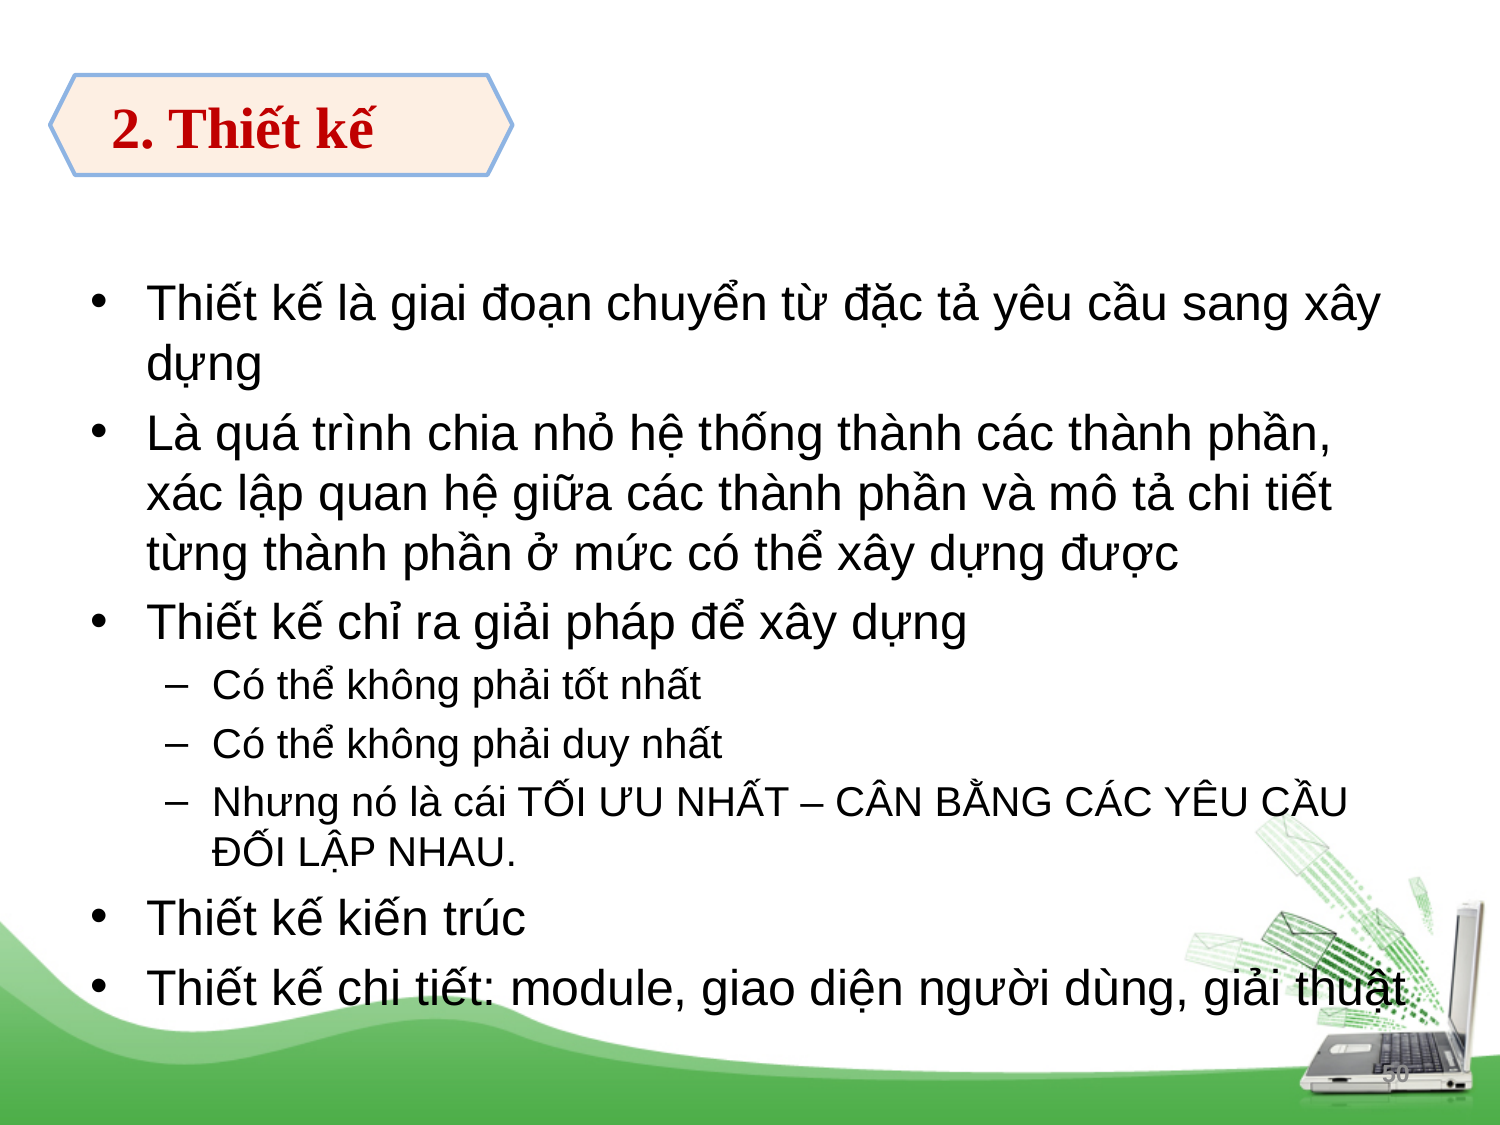

2. Thiết kế
Thiết kế là giai đoạn chuyển từ đặc tả yêu cầu sang xây dựng
Là quá trình chia nhỏ hệ thống thành các thành phần, xác lập quan hệ giữa các thành phần và mô tả chi tiết từng thành phần ở mức có thể xây dựng được
Thiết kế chỉ ra giải pháp để xây dựng
Có thể không phải tốt nhất
Có thể không phải duy nhất
Nhưng nó là cái TỐI ƯU NHẤT – CÂN BẰNG CÁC YÊU CẦU ĐỐI LẬP NHAU.
Thiết kế kiến trúc
Thiết kế chi tiết: module, giao diện người dùng, giải thuật
50